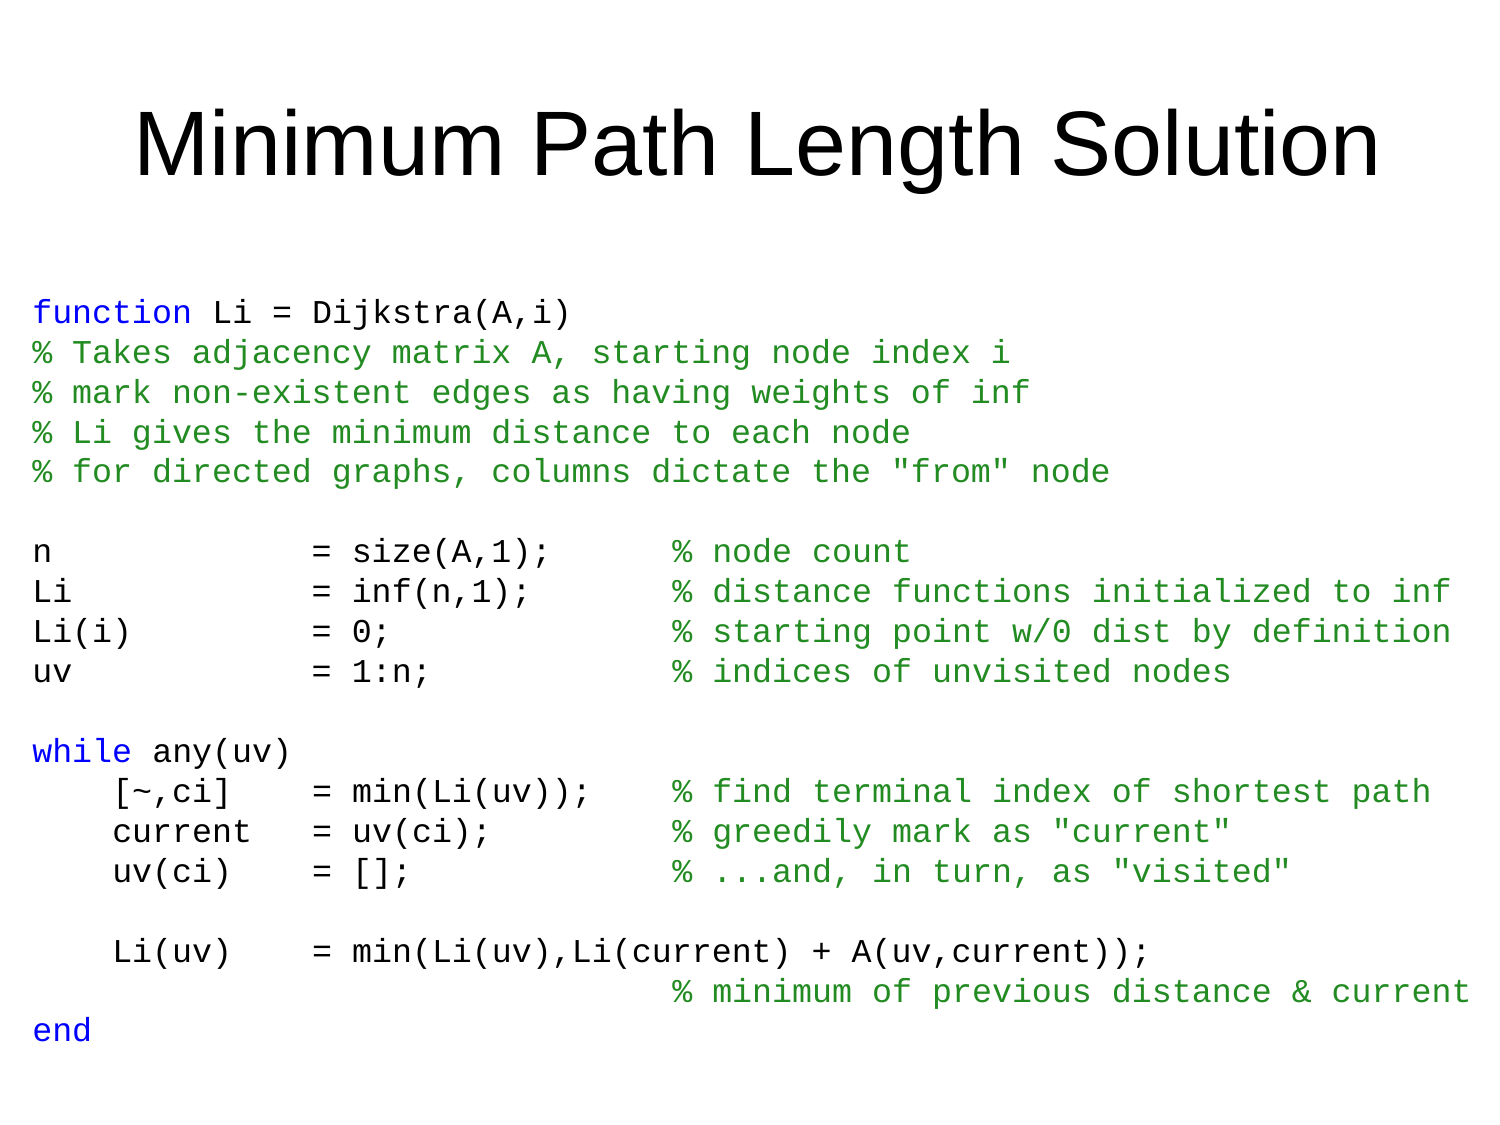

# Minimum Path Length Solution
function Li = Dijkstra(A,i)
% Takes adjacency matrix A, starting node index i
% mark non-existent edges as having weights of inf
% Li gives the minimum distance to each node
% for directed graphs, columns dictate the "from" node

n             = size(A,1);      % node count
Li            = inf(n,1);       % distance functions initialized to inf
Li(i)         = 0;              % starting point w/0 dist by definition
uv            = 1:n;            % indices of unvisited nodes

while any(uv)
    [~,ci]    = min(Li(uv));    % find terminal index of shortest path
    current   = uv(ci);         % greedily mark as "current"
    uv(ci)    = [];             % ...and, in turn, as "visited"

    Li(uv)    = min(Li(uv),Li(current) + A(uv,current));
                                % minimum of previous distance & current
end